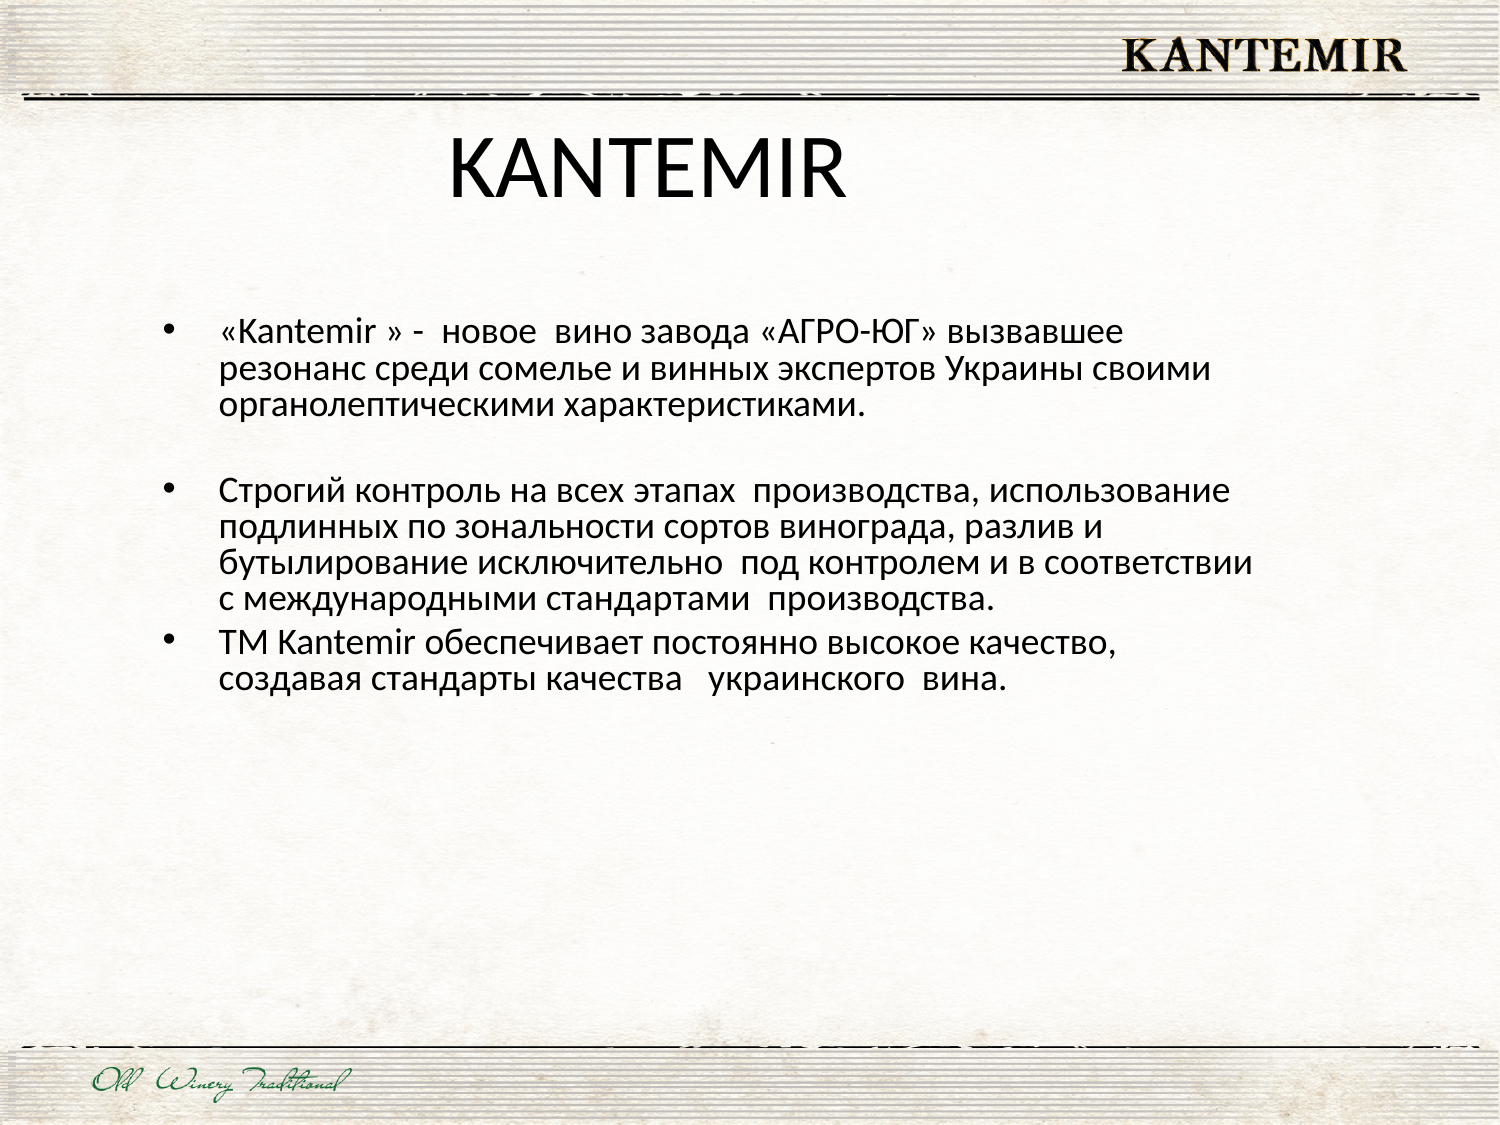

# KANTEMIR

«Kantemir » -  новое  вино завода «АГРО-ЮГ» вызвавшее резонанс среди сомелье и винных экспертов Украины своими органолептическими характеристиками.

Строгий контроль на всех этапах  производства, использование подлинных по зональности сортов винограда, разлив и бутылирование исключительно  под контролем и в соответствии  с международными стандартами  производства.
ТМ Kantemir обеспечивает постоянно высокое качество, создавая стандарты качества   украинского  вина.